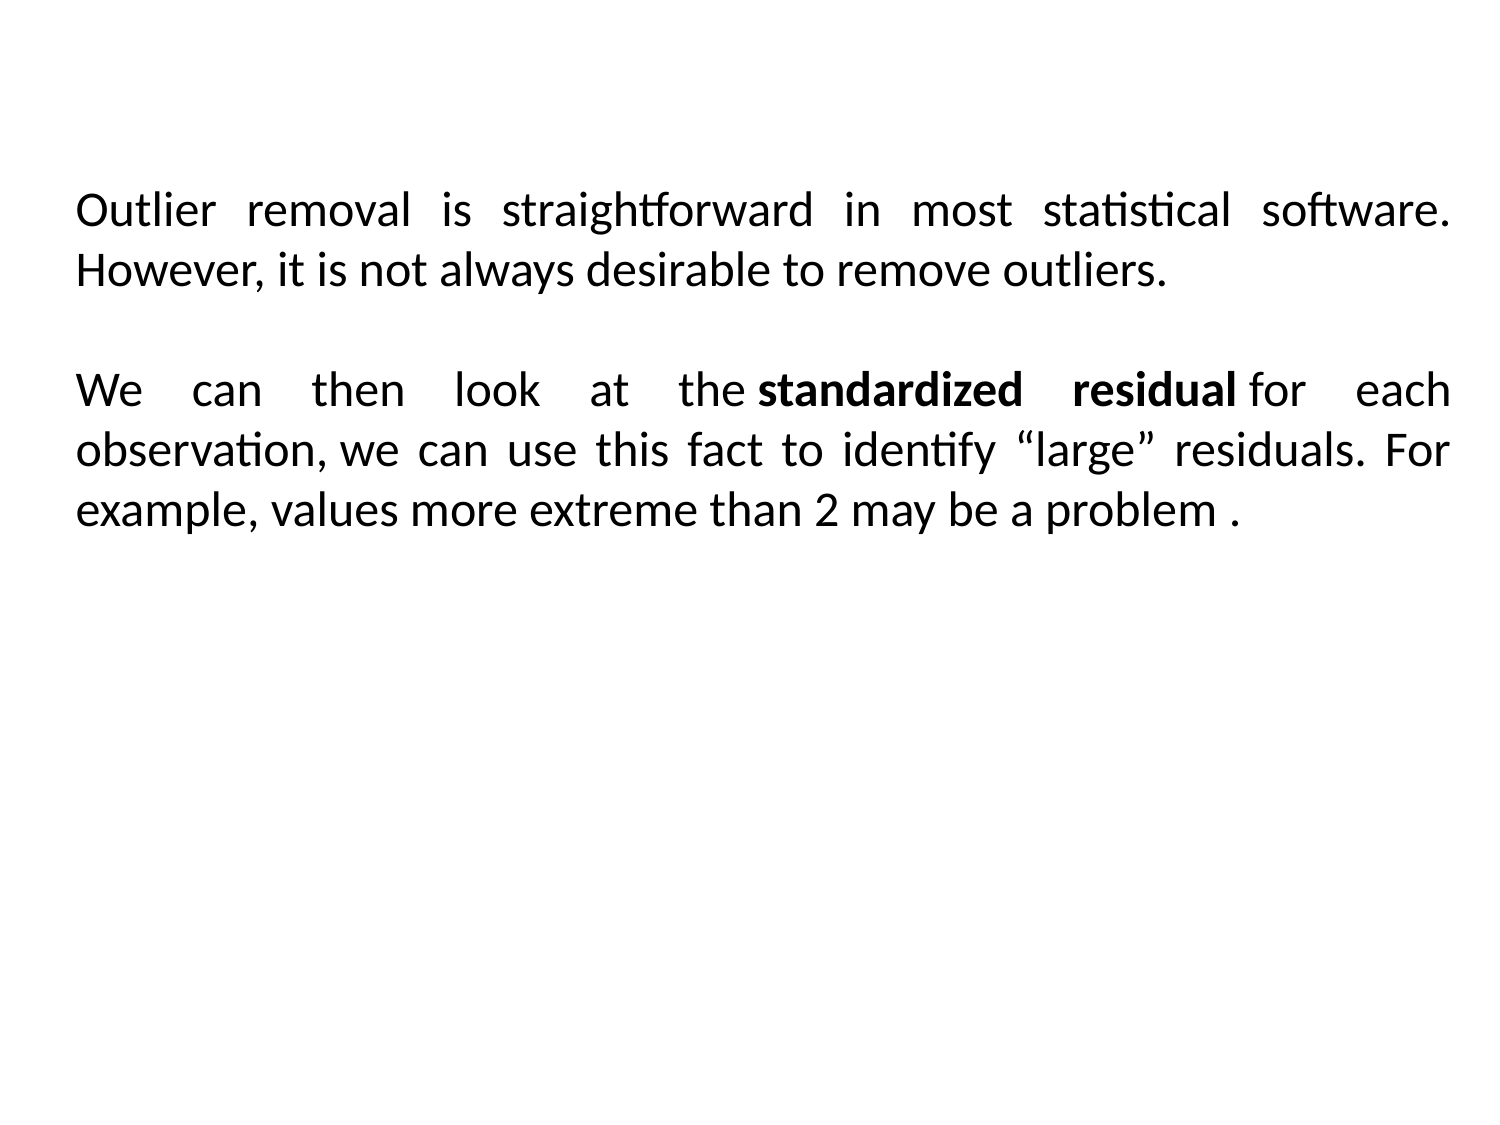

Outlier removal is straightforward in most statistical software. However, it is not always desirable to remove outliers.

We can then look at the standardized residual for each observation, we can use this fact to identify “large” residuals. For example, values more extreme than 2 may be a problem .